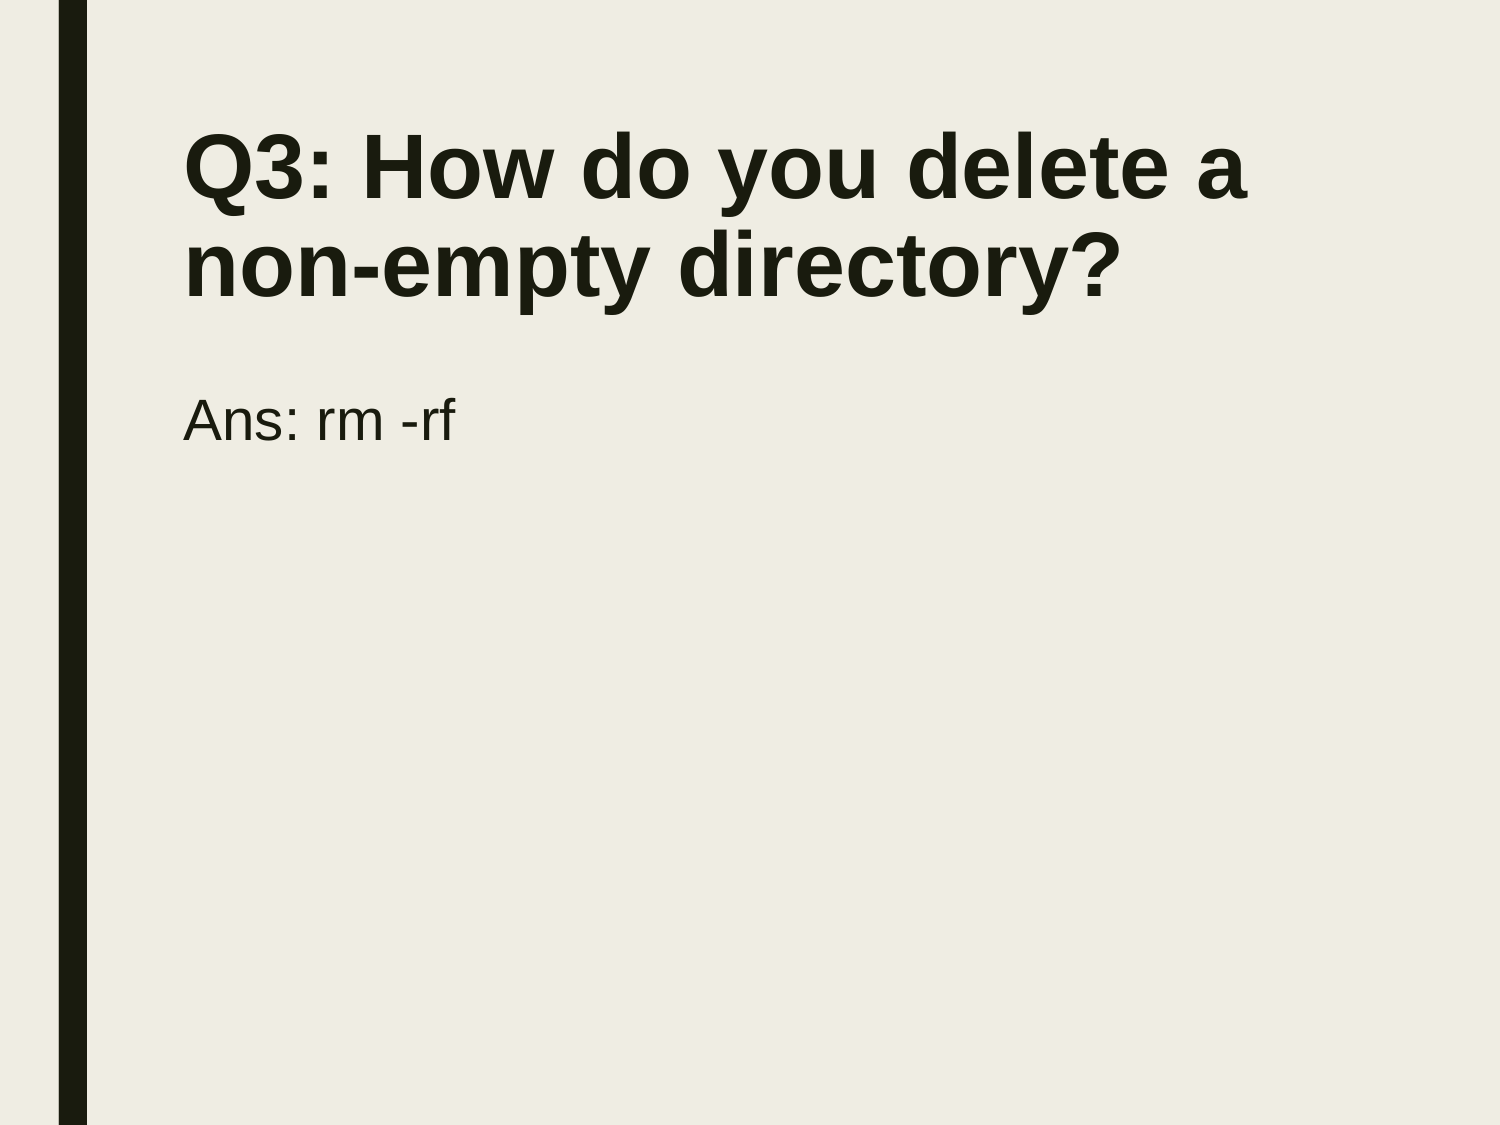

# Q3: How do you delete a non-empty directory?
Ans: rm -rf